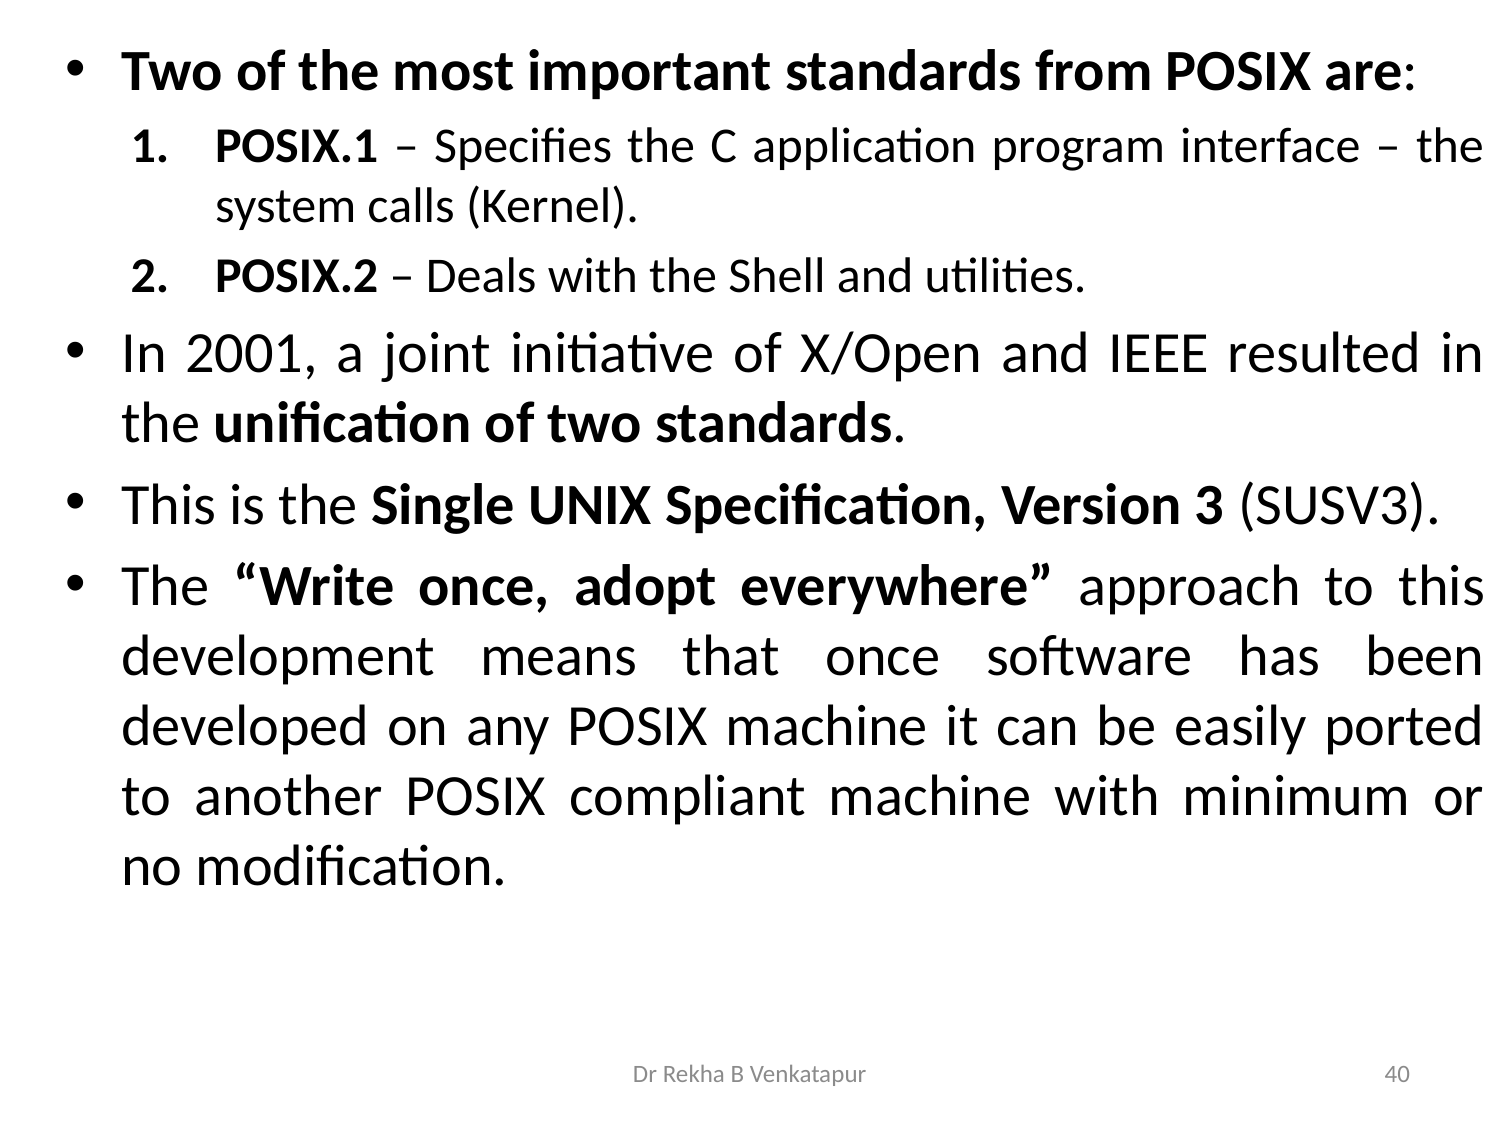

Two of the most important standards from POSIX are:
POSIX.1 – Specifies the C application program interface – the system calls (Kernel).
POSIX.2 – Deals with the Shell and utilities.
In 2001, a joint initiative of X/Open and IEEE resulted in the unification of two standards.
This is the Single UNIX Specification, Version 3 (SUSV3).
The “Write once, adopt everywhere” approach to this development means that once software has been developed on any POSIX machine it can be easily ported to another POSIX compliant machine with minimum or no modification.

Dr Rekha B Venkatapur
40